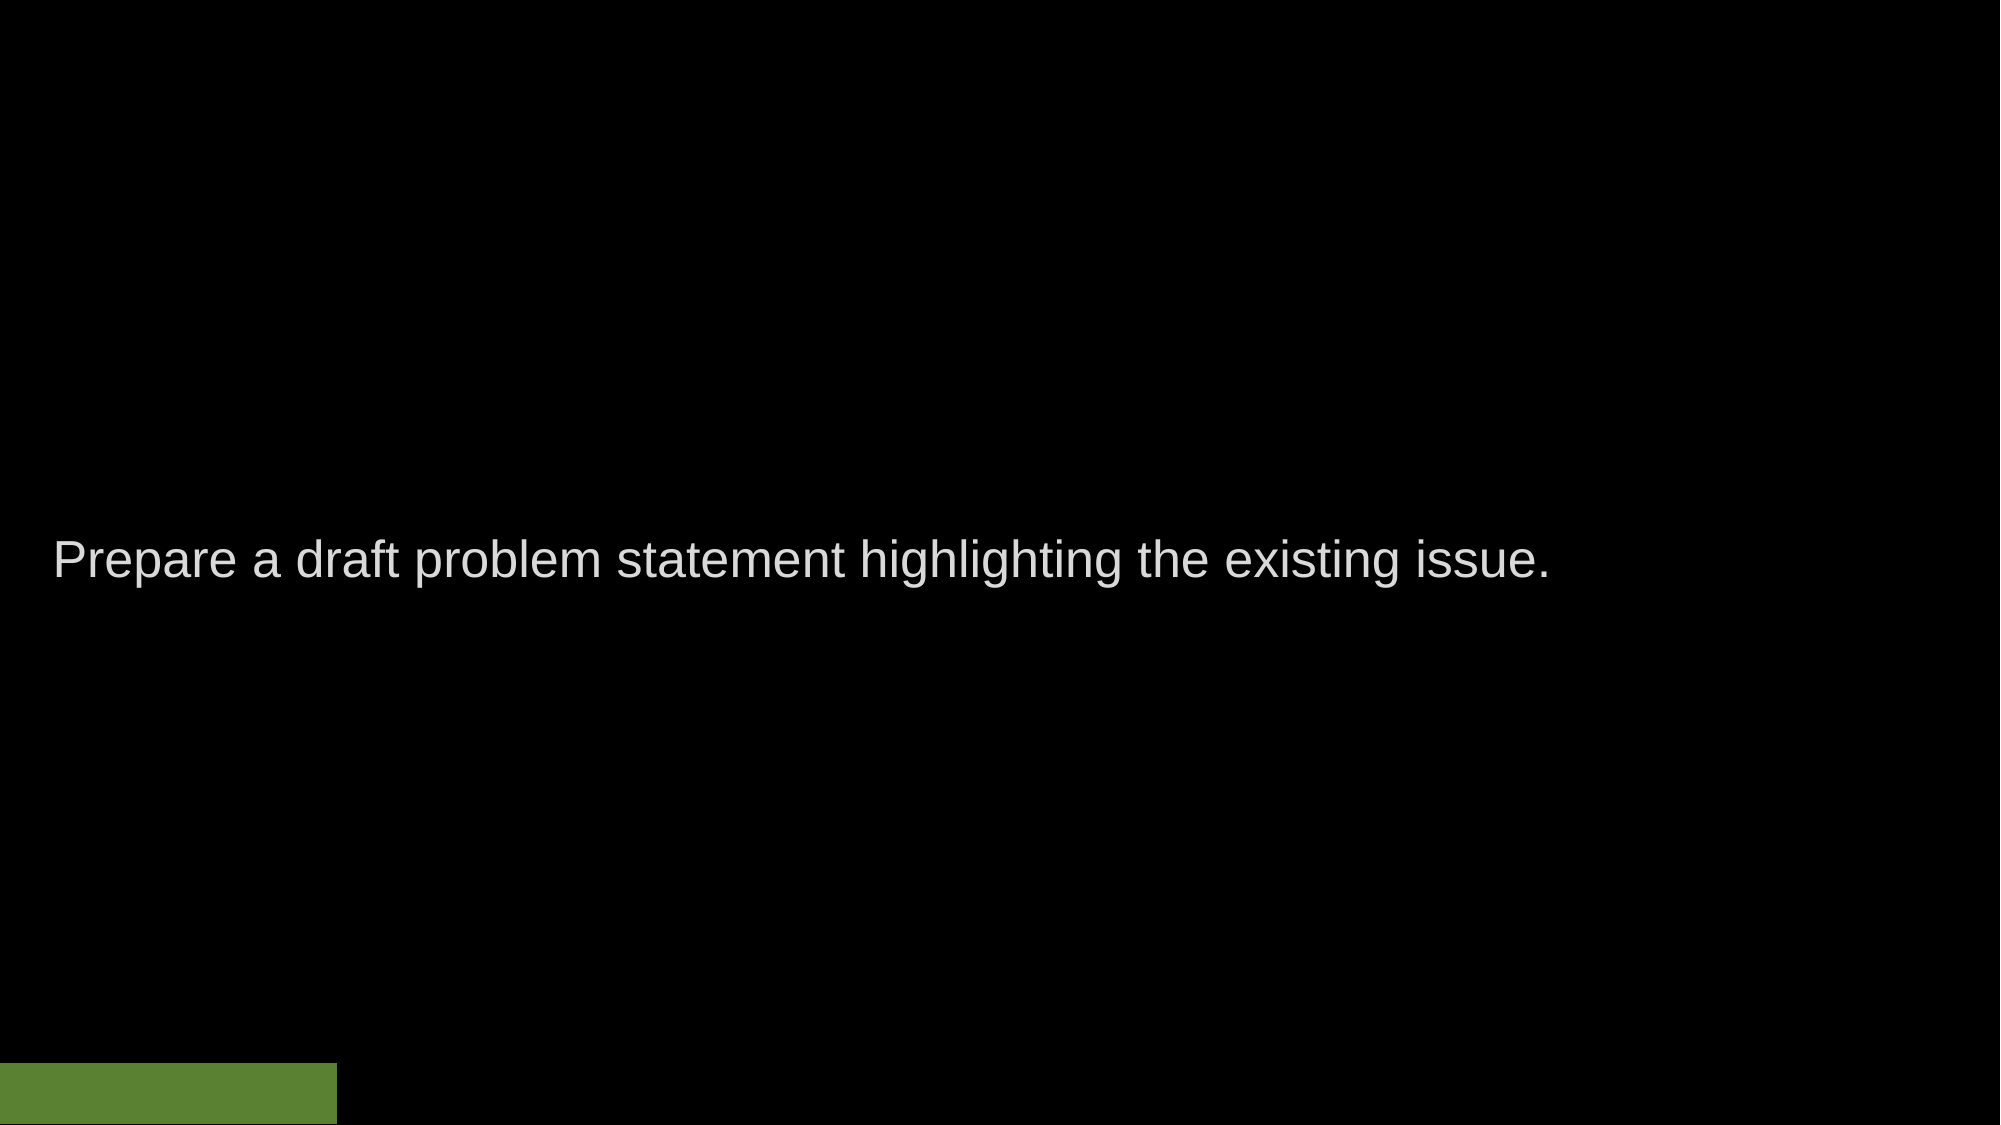

Prepare a draft problem statement highlighting the existing issue.